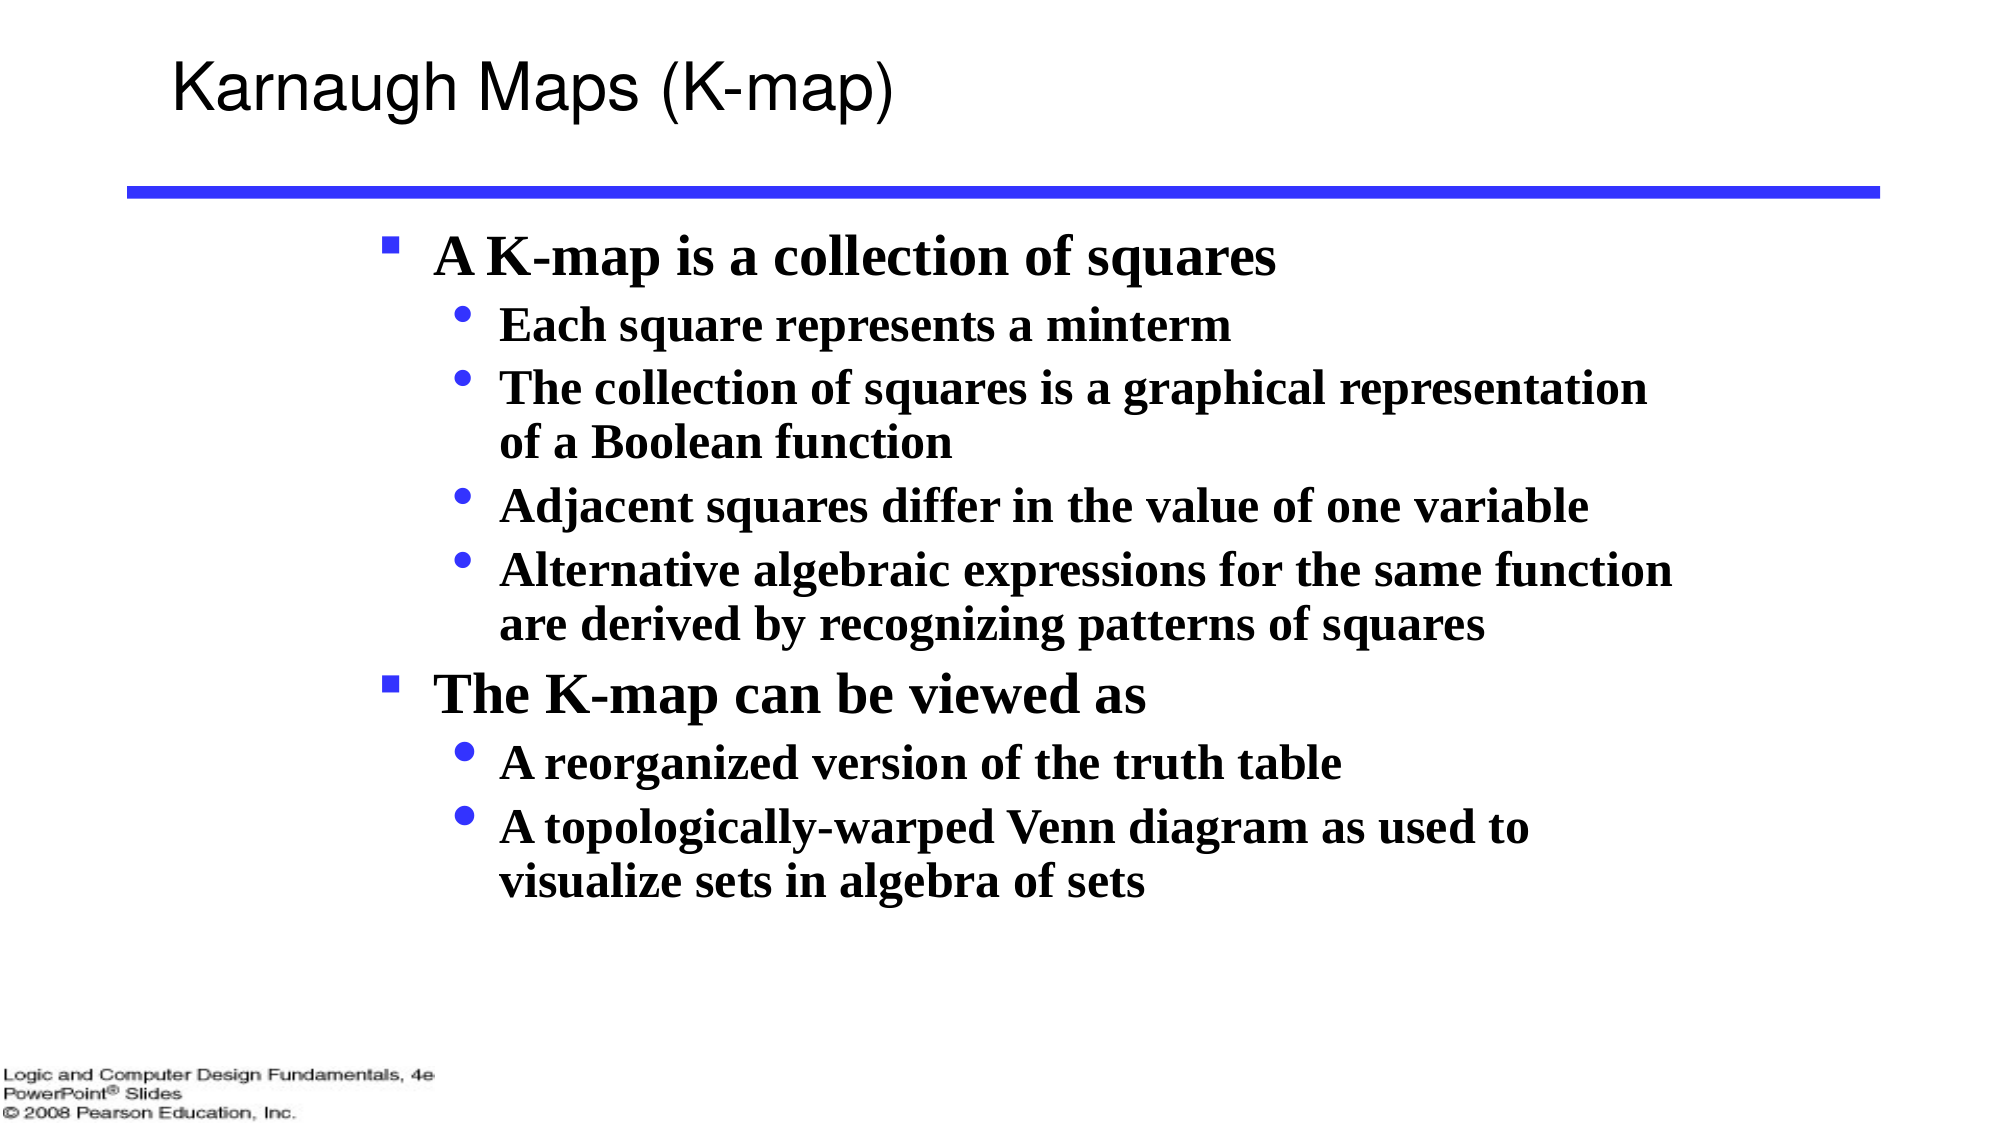

# Karnaugh Maps (K-map)
A K-map is a collection of squares
Each square represents a minterm
The collection of squares is a graphical representation of a Boolean function
Adjacent squares differ in the value of one variable
Alternative algebraic expressions for the same function are derived by recognizing patterns of squares
The K-map can be viewed as
A reorganized version of the truth table
A topologically-warped Venn diagram as used to visualize sets in algebra of sets